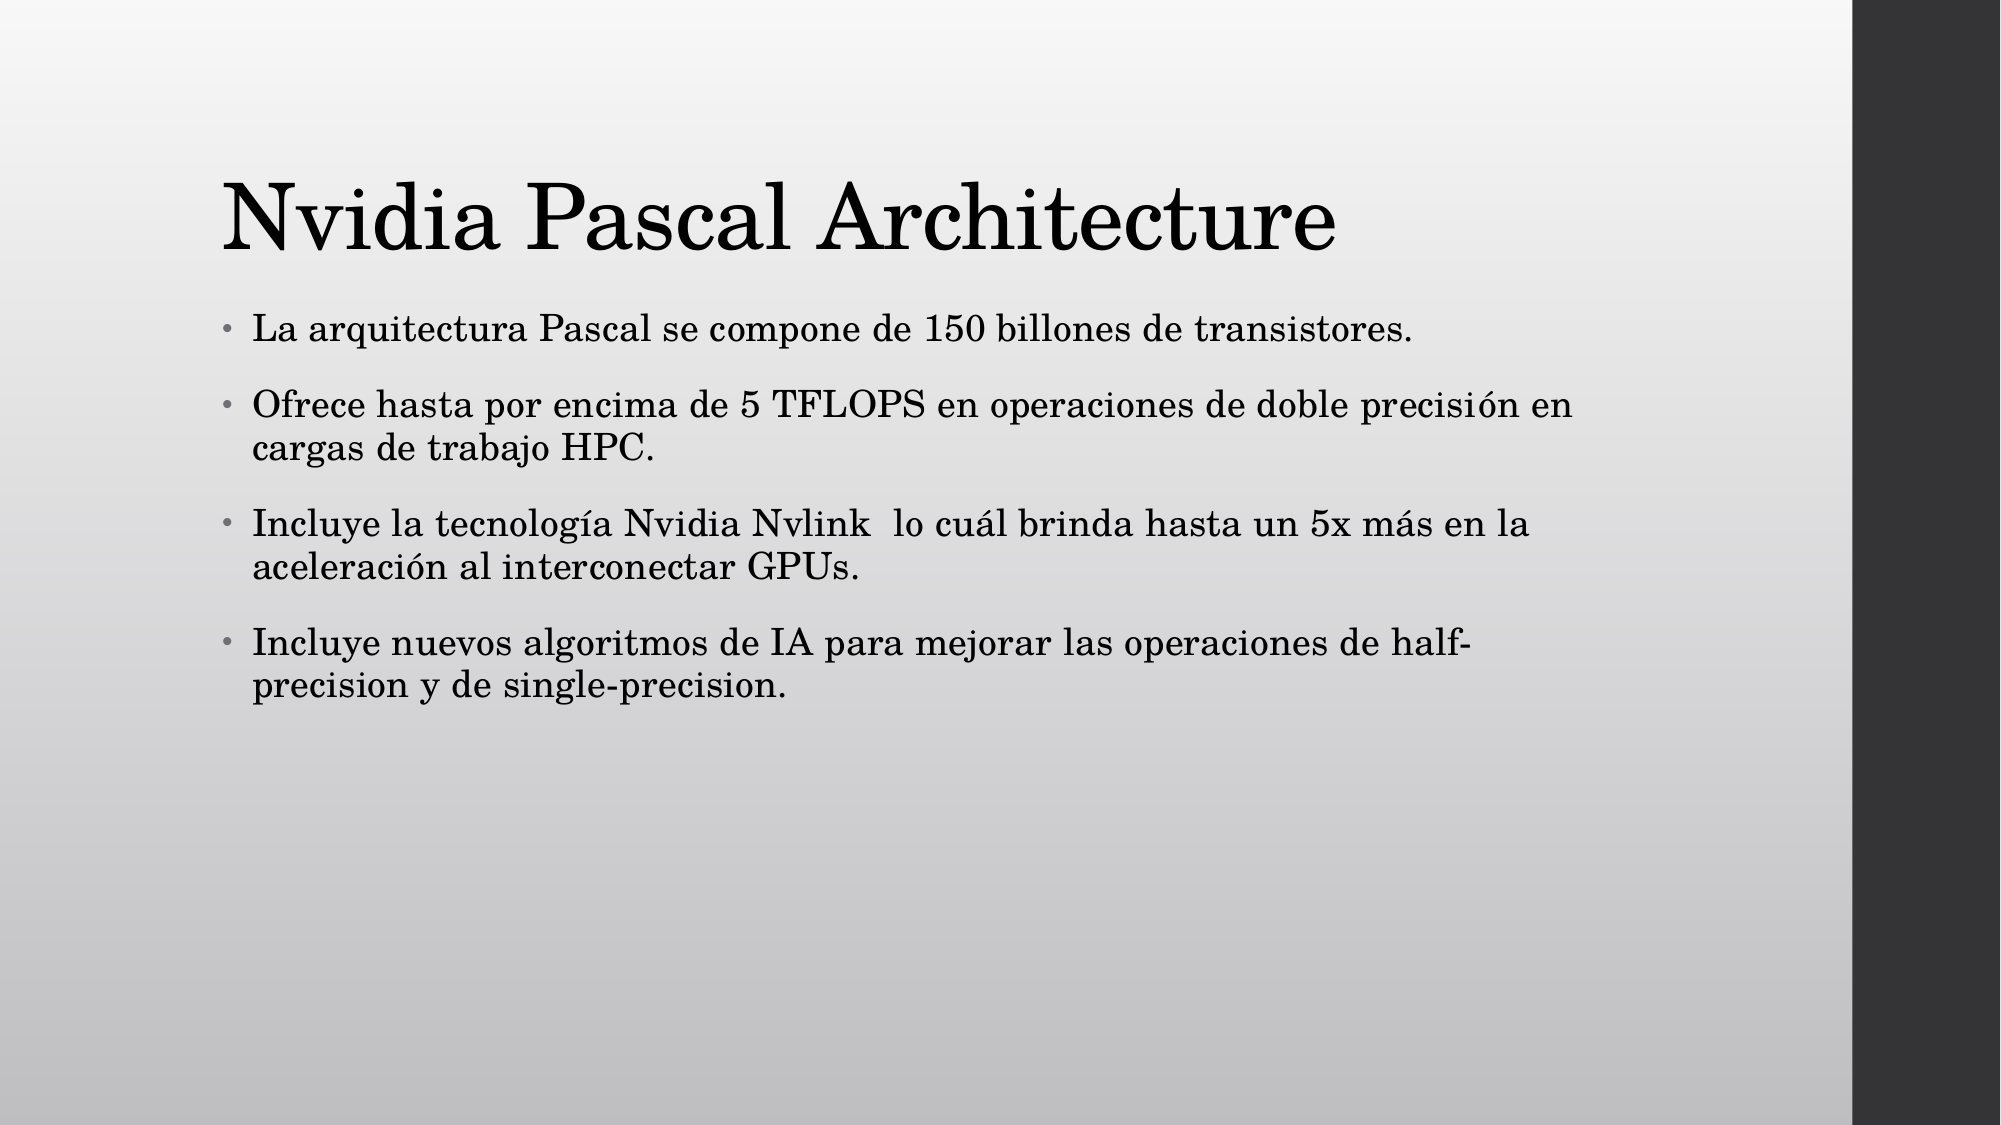

# Nvidia Pascal Architecture
La arquitectura Pascal se compone de 150 billones de transistores.
Ofrece hasta por encima de 5 TFLOPS en operaciones de doble precisión en cargas de trabajo HPC.
Incluye la tecnología Nvidia Nvlink  lo cuál brinda hasta un 5x más en la aceleración al interconectar GPUs.
Incluye nuevos algoritmos de IA para mejorar las operaciones de half-precision y de single-precision.